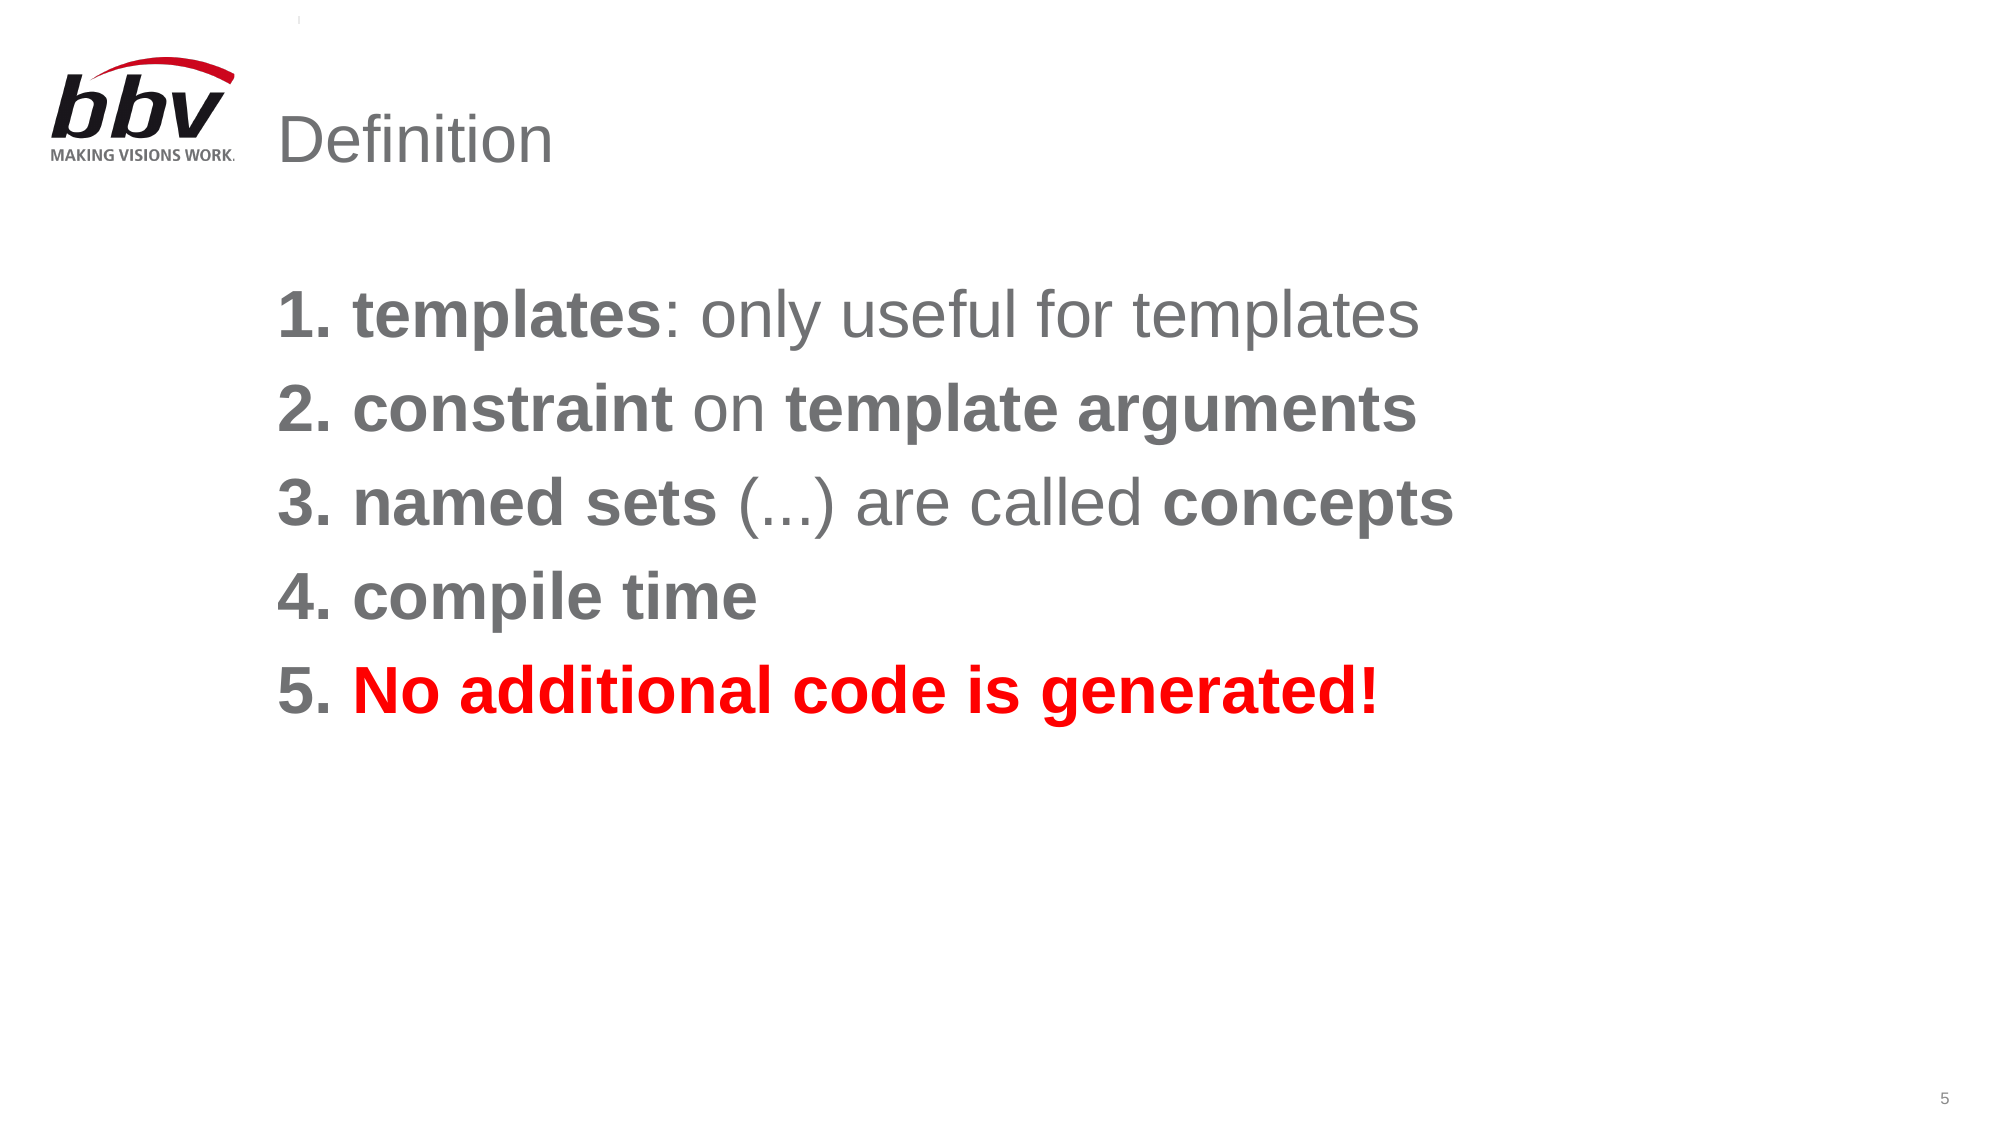

# Definition
templates: only useful for templates
constraint on template arguments
named sets (...) are called concepts
compile time
No additional code is generated!
5